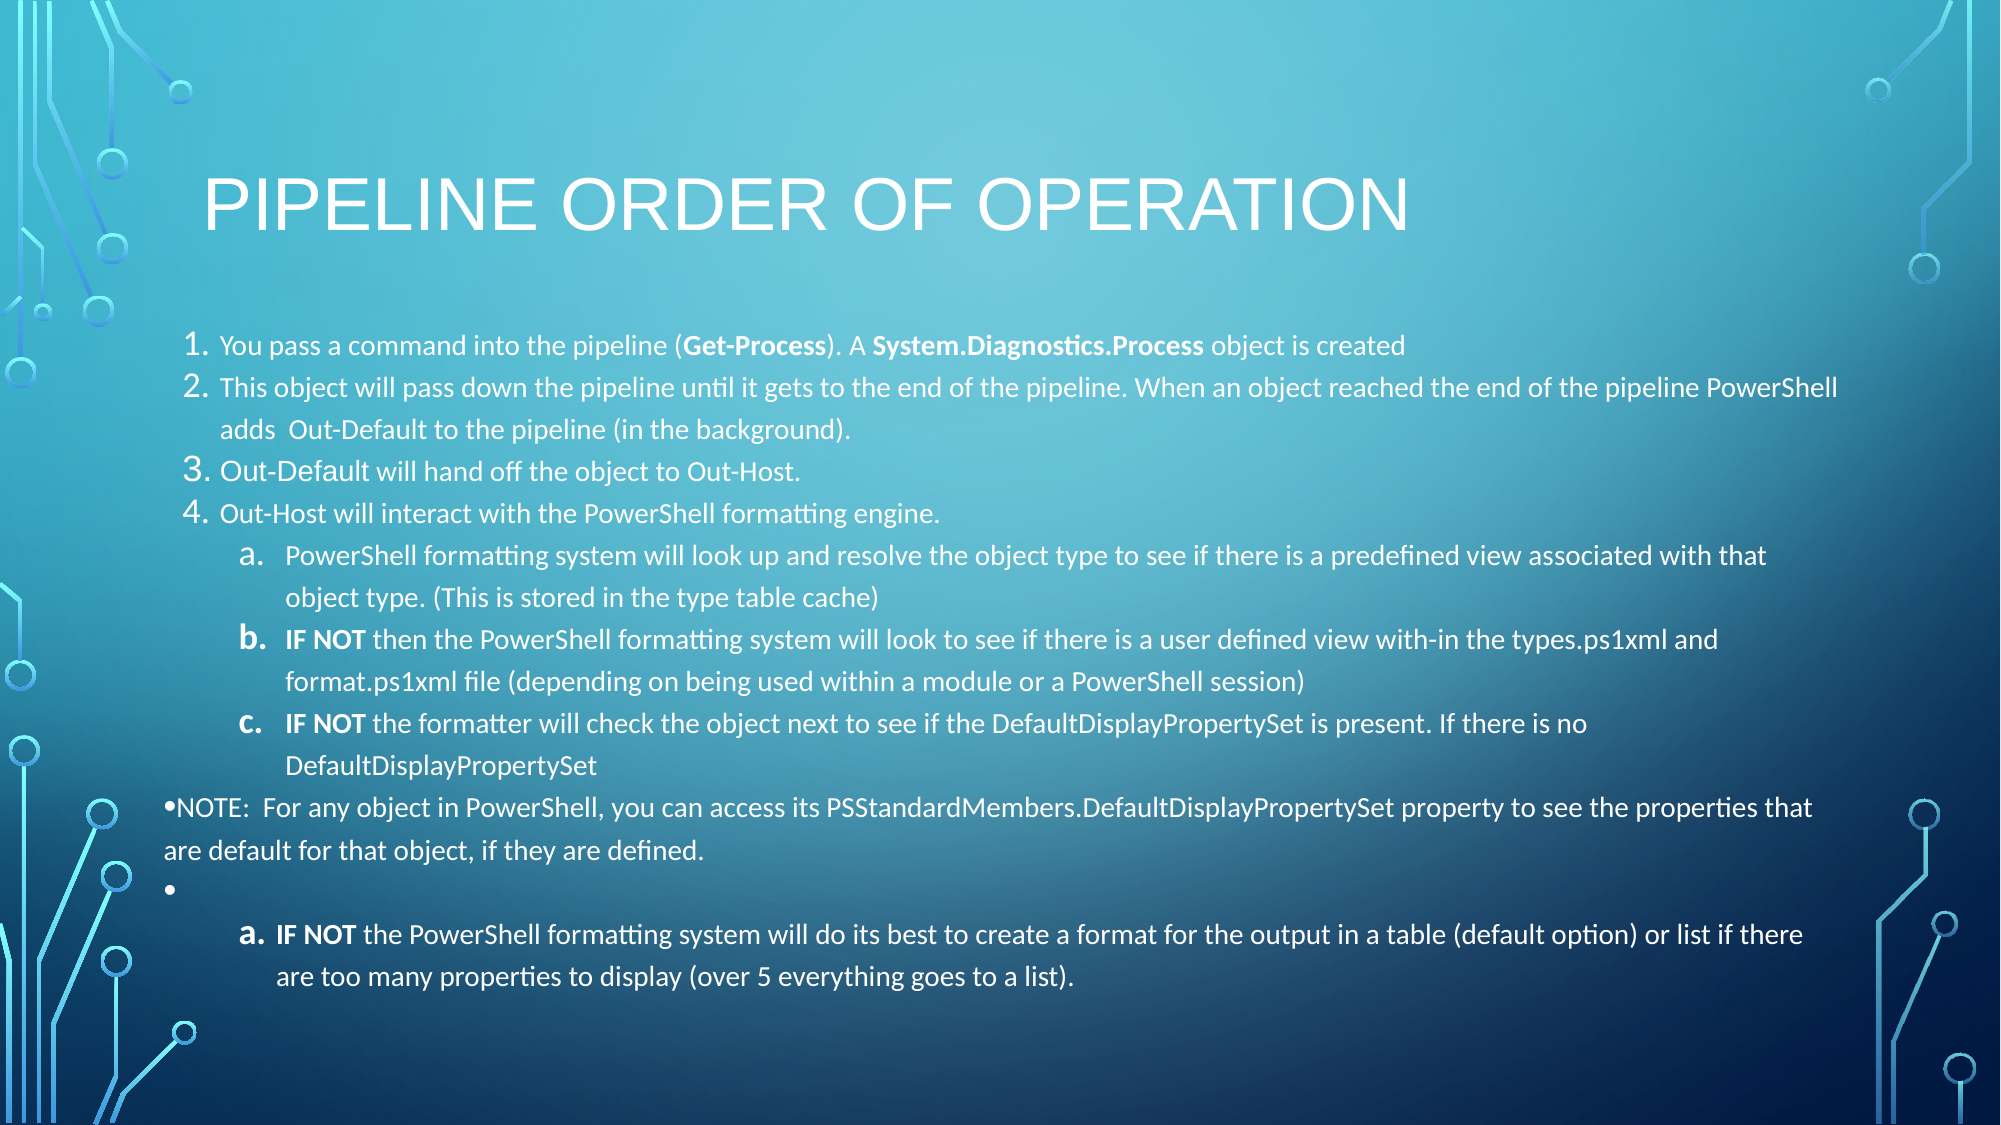

# Pipeline order of operation
You pass a command into the pipeline (Get-Process). A System.Diagnostics.Process object is created
This object will pass down the pipeline until it gets to the end of the pipeline. When an object reached the end of the pipeline PowerShell adds  Out-Default to the pipeline (in the background).
Out-Default will hand off the object to Out-Host.
Out-Host will interact with the PowerShell formatting engine.
PowerShell formatting system will look up and resolve the object type to see if there is a predefined view associated with that object type. (This is stored in the type table cache)
IF NOT then the PowerShell formatting system will look to see if there is a user defined view with-in the types.ps1xml and format.ps1xml file (depending on being used within a module or a PowerShell session)
IF NOT the formatter will check the object next to see if the DefaultDisplayPropertySet is present. If there is no DefaultDisplayPropertySet
NOTE:  For any object in PowerShell, you can access its PSStandardMembers.DefaultDisplayPropertySet property to see the properties that are default for that object, if they are defined.

IF NOT the PowerShell formatting system will do its best to create a format for the output in a table (default option) or list if there are too many properties to display (over 5 everything goes to a list).